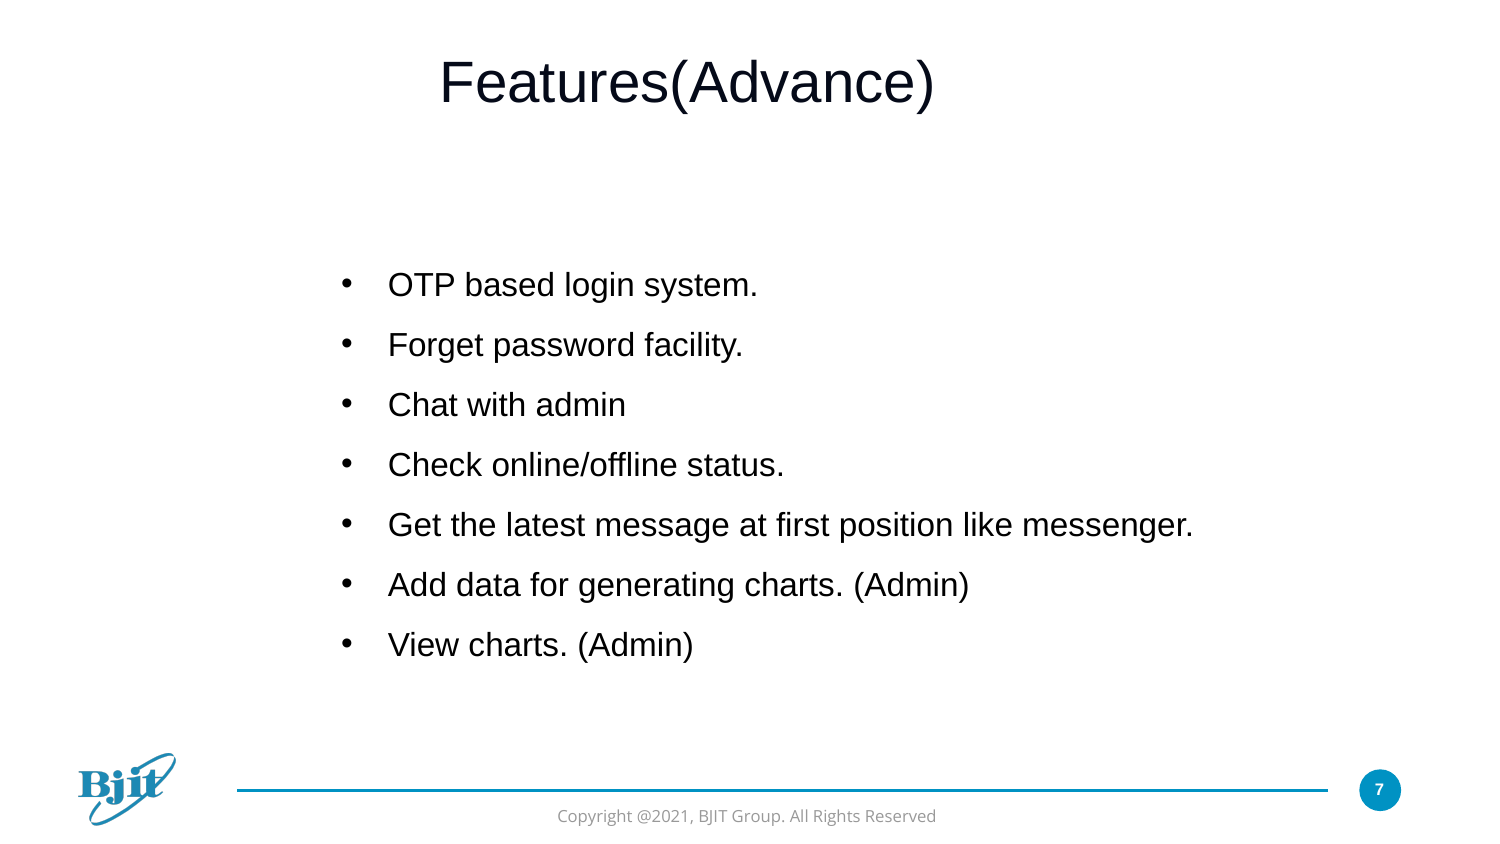

# Features(Advance)
OTP based login system.
Forget password facility.
Chat with admin
Check online/offline status.
Get the latest message at first position like messenger.
Add data for generating charts. (Admin)
View charts. (Admin)